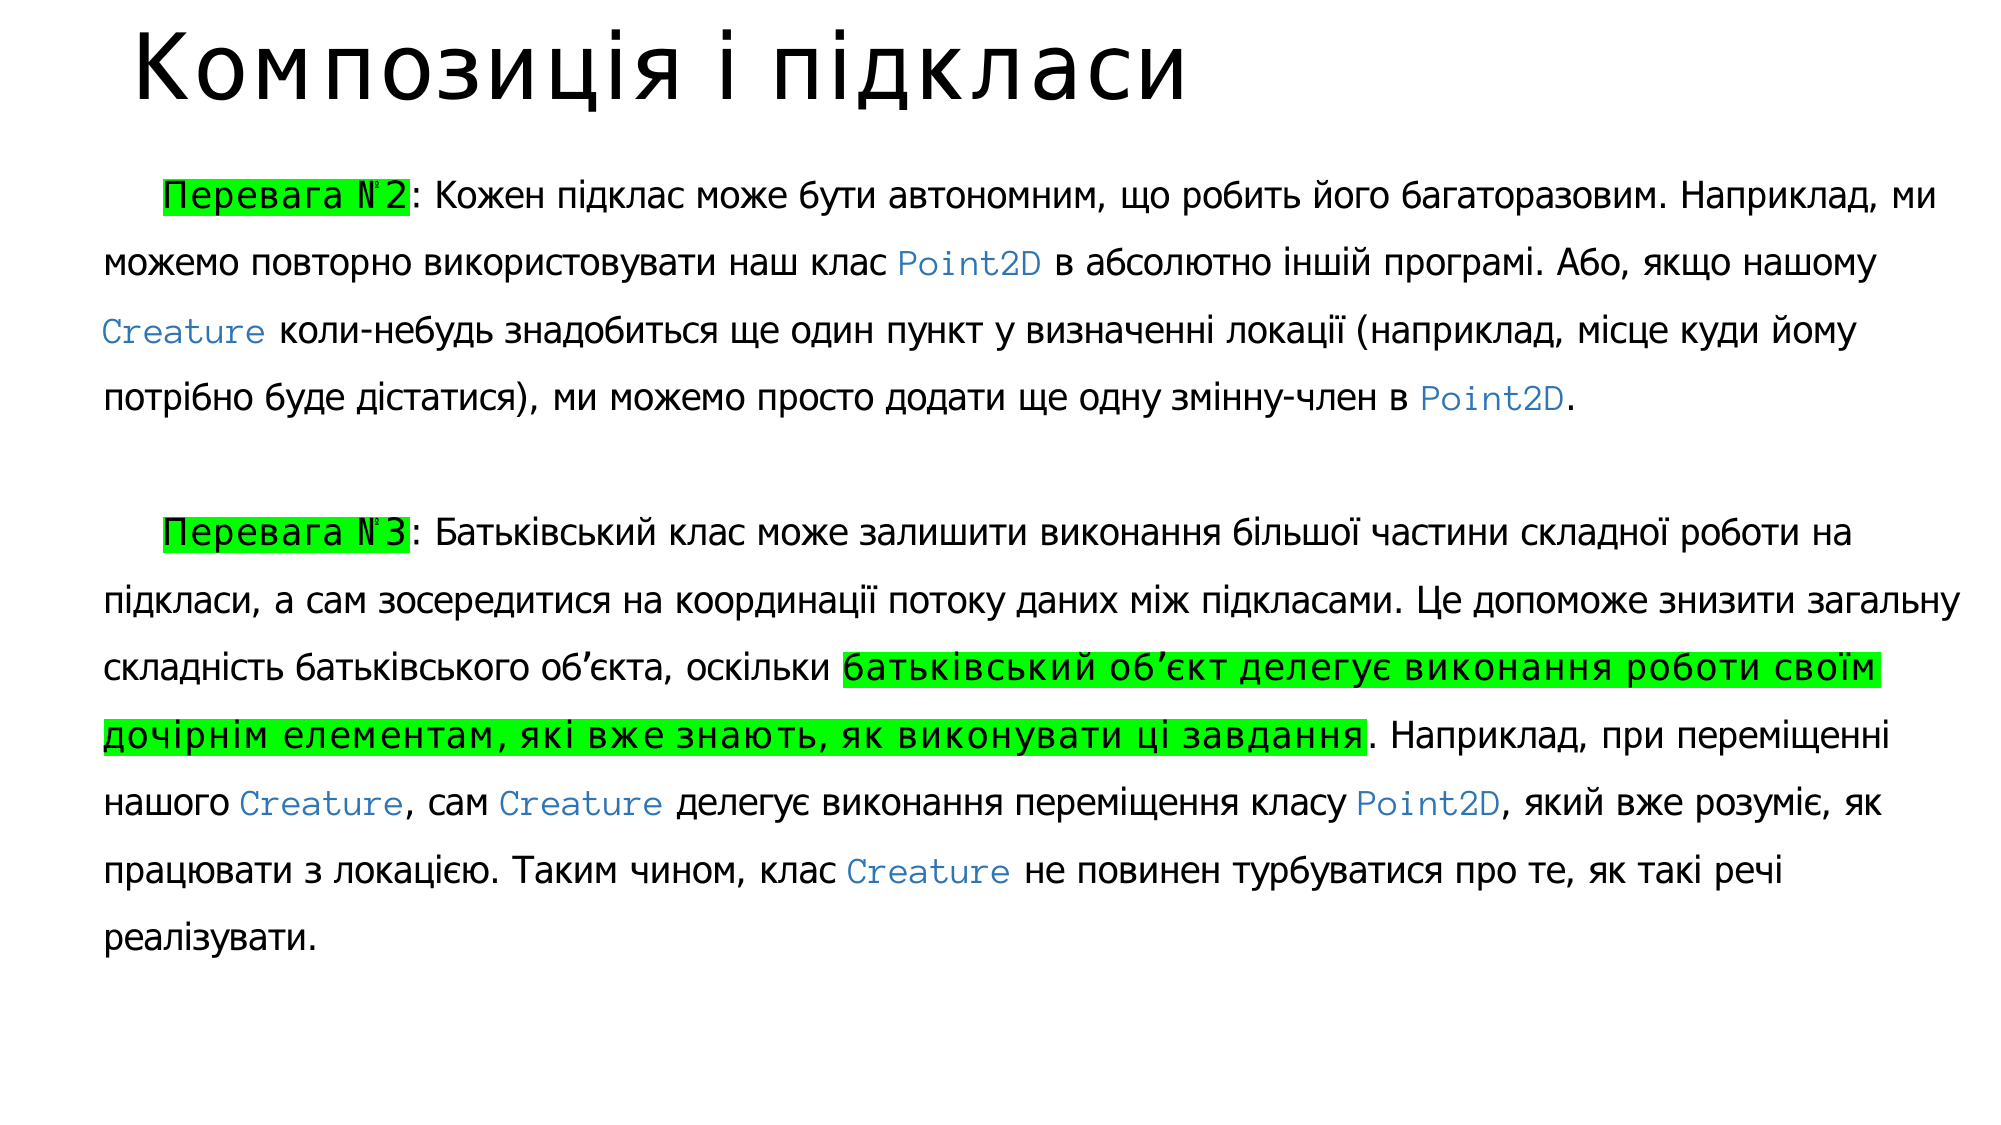

# Композиція і підкласи
Перевага №2: Кожен підклас може бути автономним, що робить його багаторазовим. Наприклад, ми можемо повторно використовувати наш клас Point2D в абсолютно іншій програмі. Або, якщо нашому Creature коли-небудь знадобиться ще один пункт у визначенні локації (наприклад, місце куди йому потрібно буде дістатися), ми можемо просто додати ще одну змінну-член в Point2D.

Перевага №3: ​​Батьківський клас може залишити виконання більшої частини складної роботи на підкласи, а сам зосередитися на координації потоку даних між підкласами. Це допоможе знизити загальну складність батьківського об’єкта, оскільки батьківський об’єкт делегує виконання роботи своїм дочірнім елементам, які вже знають, як виконувати ці завдання. Наприклад, при переміщенні нашого Creature, сам Creature делегує виконання переміщення класу Point2D, який вже розуміє, як працювати з локацією. Таким чином, клас Creature не повинен турбуватися про те, як такі речі реалізувати.